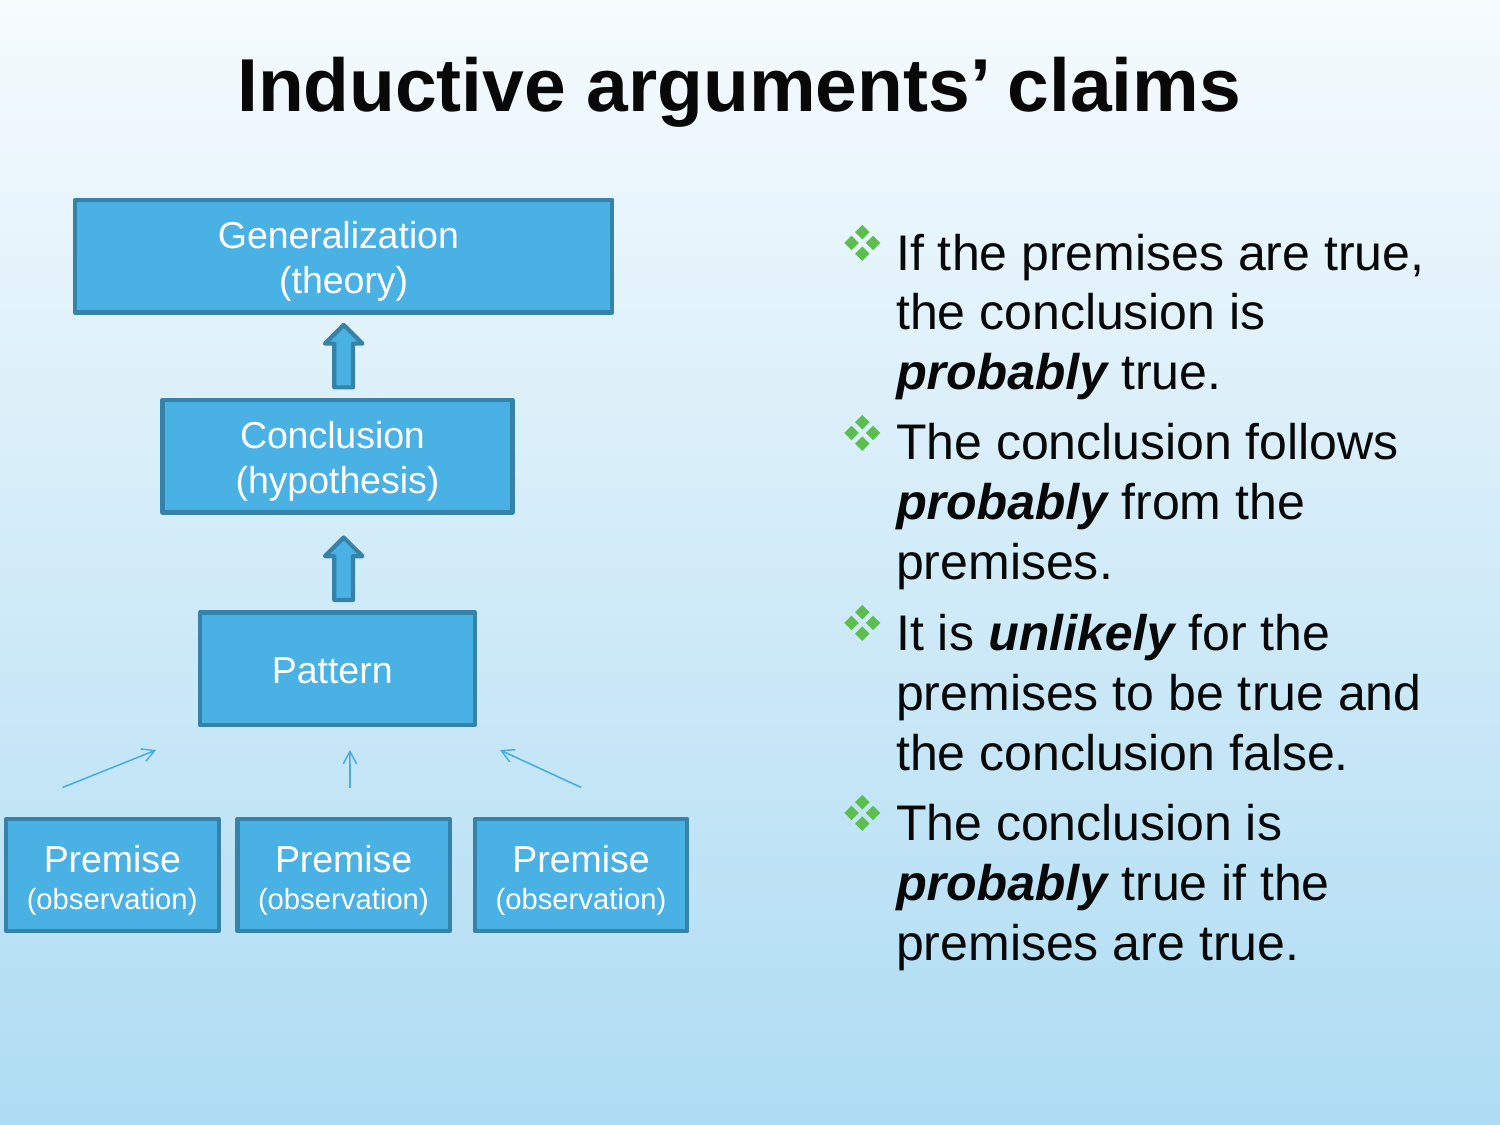

# Inductive arguments’ claims
Generalization
(theory)
If the premises are true, the conclusion is probably true.
The conclusion follows probably from the premises.
It is unlikely for the premises to be true and the conclusion false.
The conclusion is probably true if the premises are true.

Conclusion
(hypothesis)

Pattern

Premise
(observation)
Premise
(observation)
Premise
(observation)